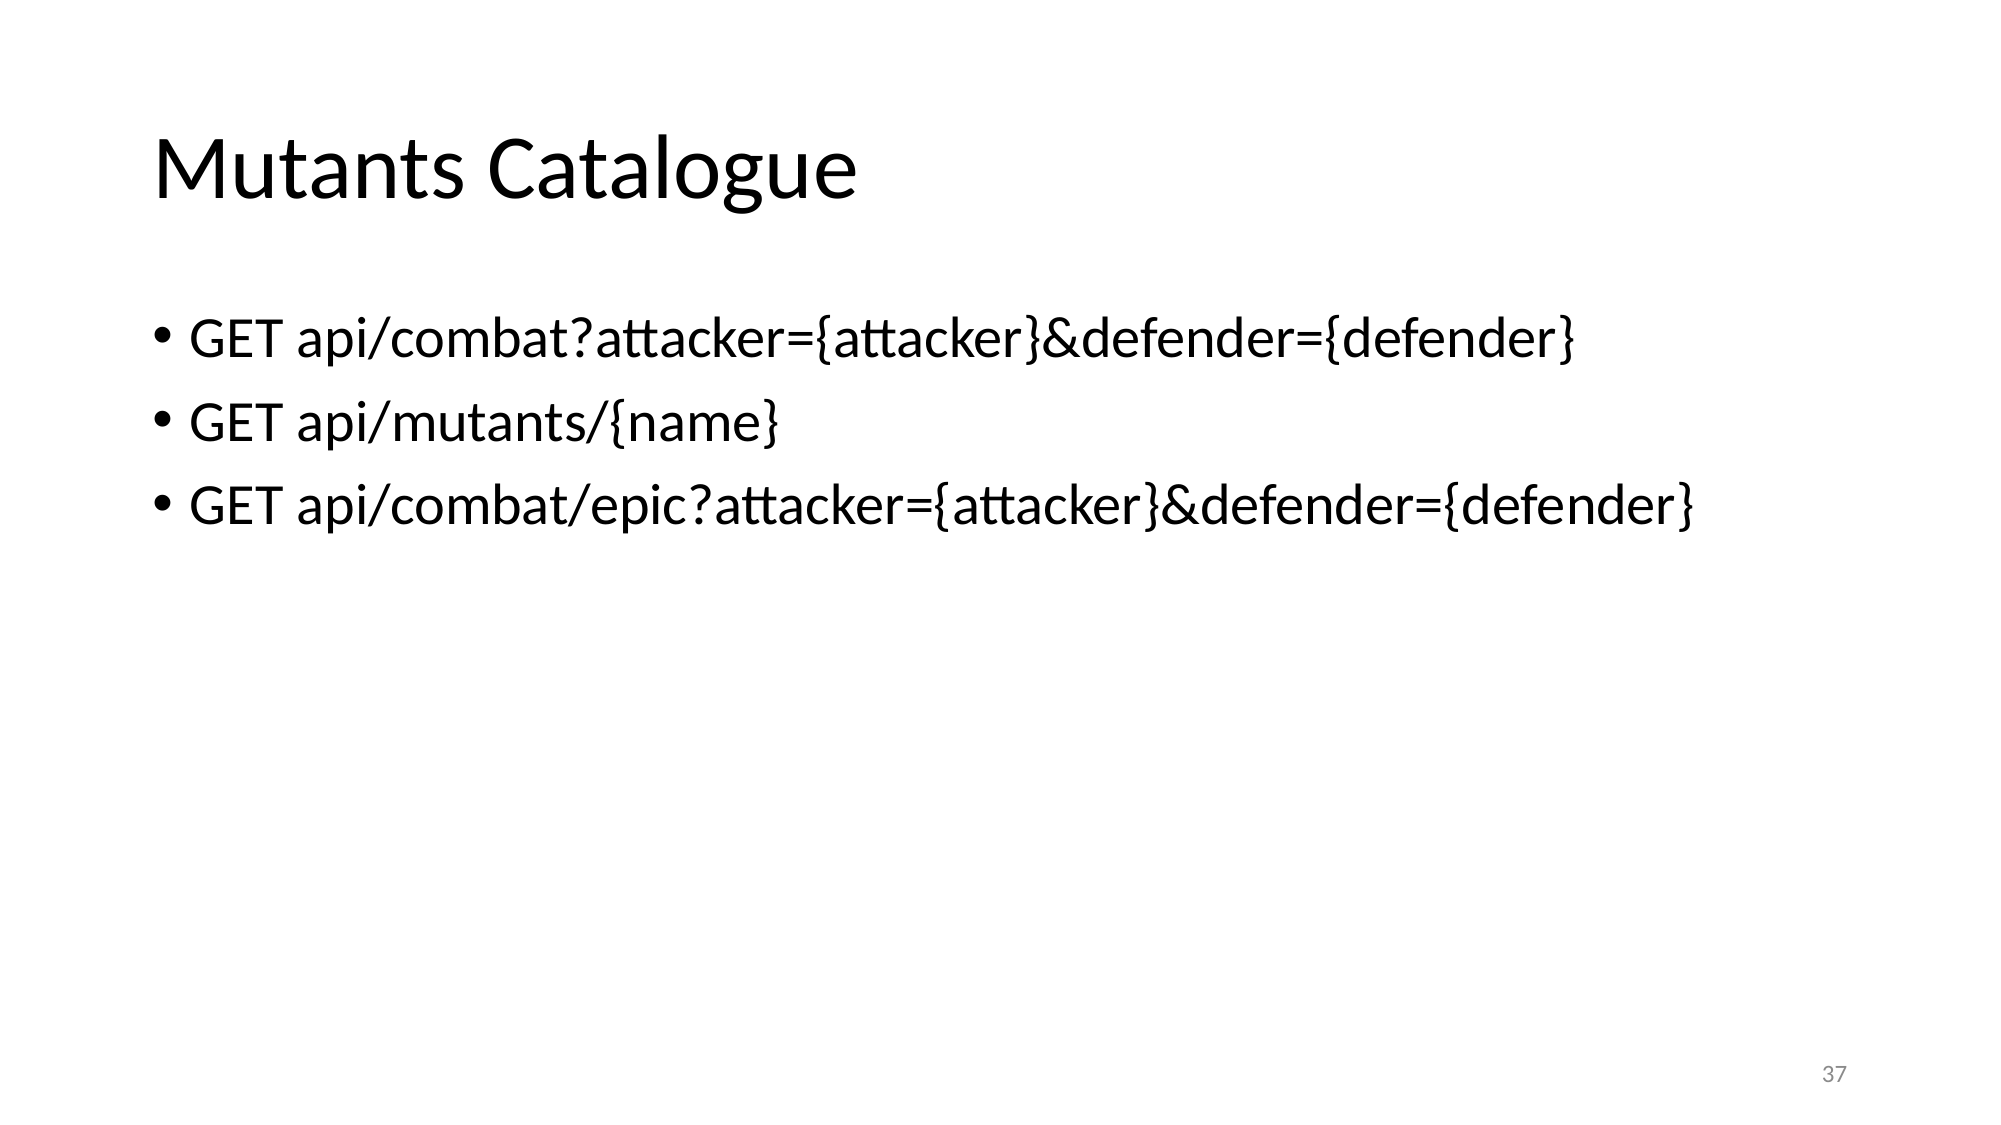

# Mutants Catalogue
GET api/combat?attacker={attacker}&defender={defender}
GET api/mutants/{name}
GET api/combat/epic?attacker={attacker}&defender={defender}

37